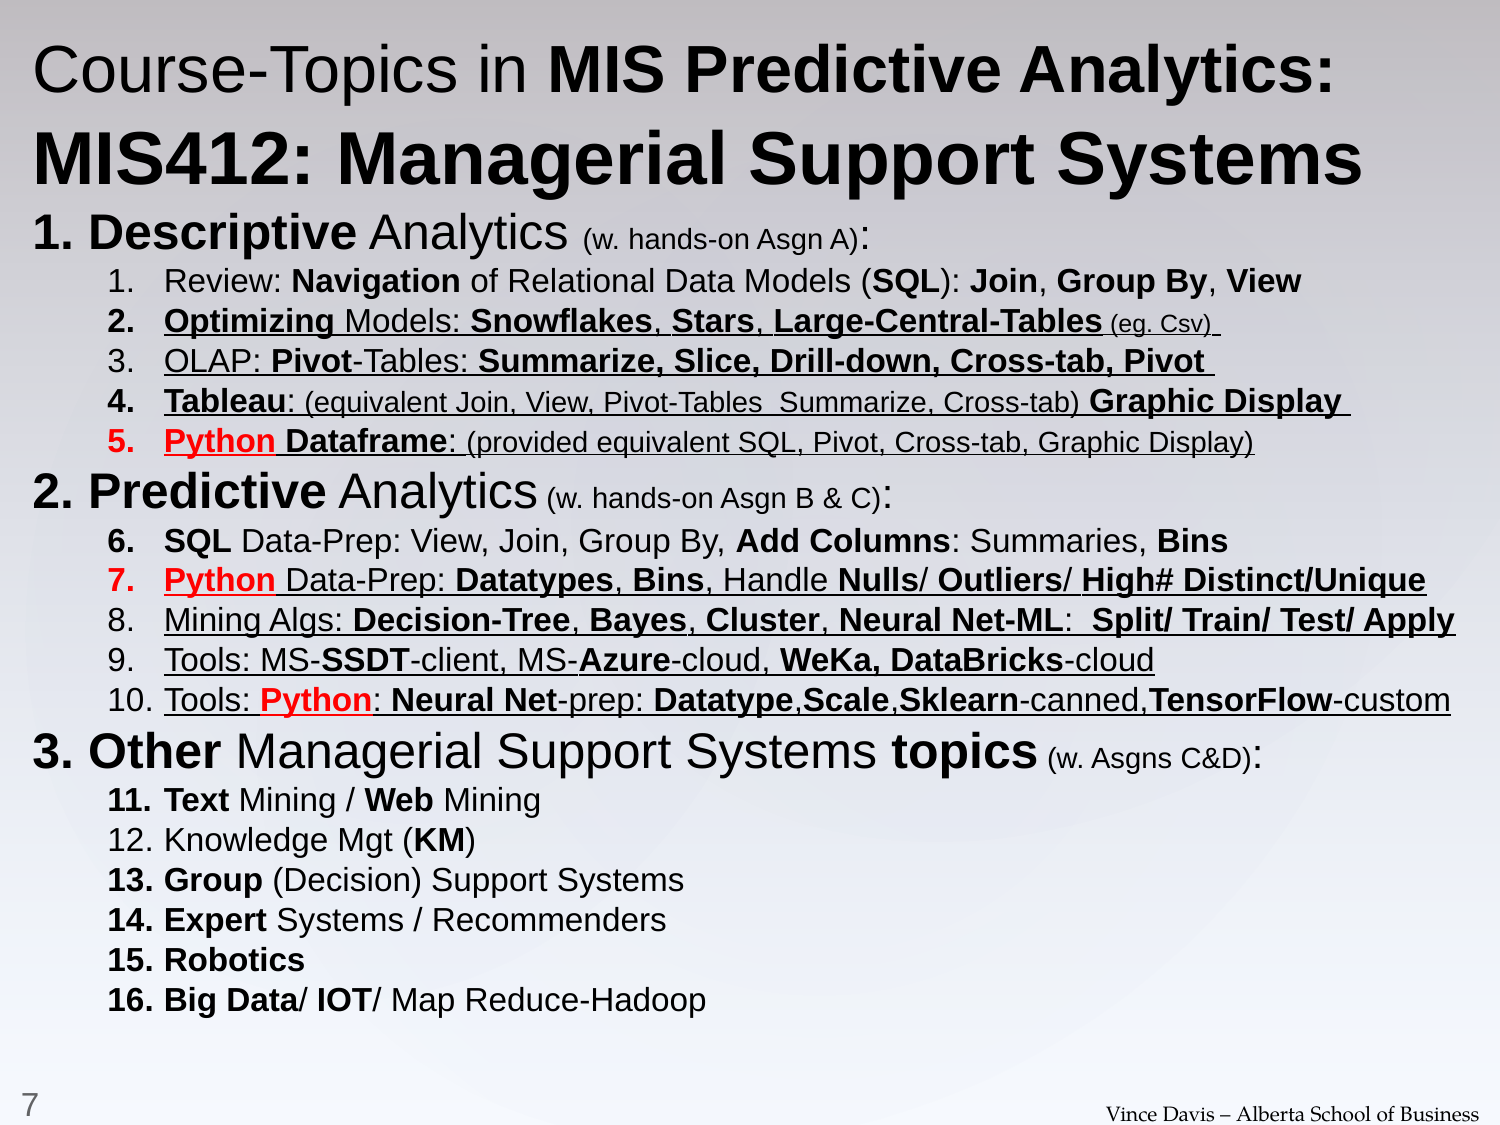

Course-Topics in MIS Predictive Analytics:
MIS412: Managerial Support Systems
1. Descriptive Analytics (w. hands-on Asgn A):
Review: Navigation of Relational Data Models (SQL): Join, Group By, View
Optimizing Models: Snowflakes, Stars, Large-Central-Tables (eg. Csv)
OLAP: Pivot-Tables: Summarize, Slice, Drill-down, Cross-tab, Pivot
Tableau: (equivalent Join, View, Pivot-Tables  Summarize, Cross-tab) Graphic Display
Python Dataframe: (provided equivalent SQL, Pivot, Cross-tab, Graphic Display)
2. Predictive Analytics (w. hands-on Asgn B & C):
SQL Data-Prep: View, Join, Group By, Add Columns: Summaries, Bins
Python Data-Prep: Datatypes, Bins, Handle Nulls/ Outliers/ High# Distinct/Unique
Mining Algs: Decision-Tree, Bayes, Cluster, Neural Net-ML:  Split/ Train/ Test/ Apply
Tools: MS-SSDT-client, MS-Azure-cloud, WeKa, DataBricks-cloud
Tools: Python: Neural Net-prep: Datatype,Scale,Sklearn-canned,TensorFlow-custom
3. Other Managerial Support Systems topics (w. Asgns C&D):
Text Mining / Web Mining
Knowledge Mgt (KM)
Group (Decision) Support Systems
Expert Systems / Recommenders
Robotics
Big Data/ IOT/ Map Reduce-Hadoop
7
Vince Davis – Alberta School of Business